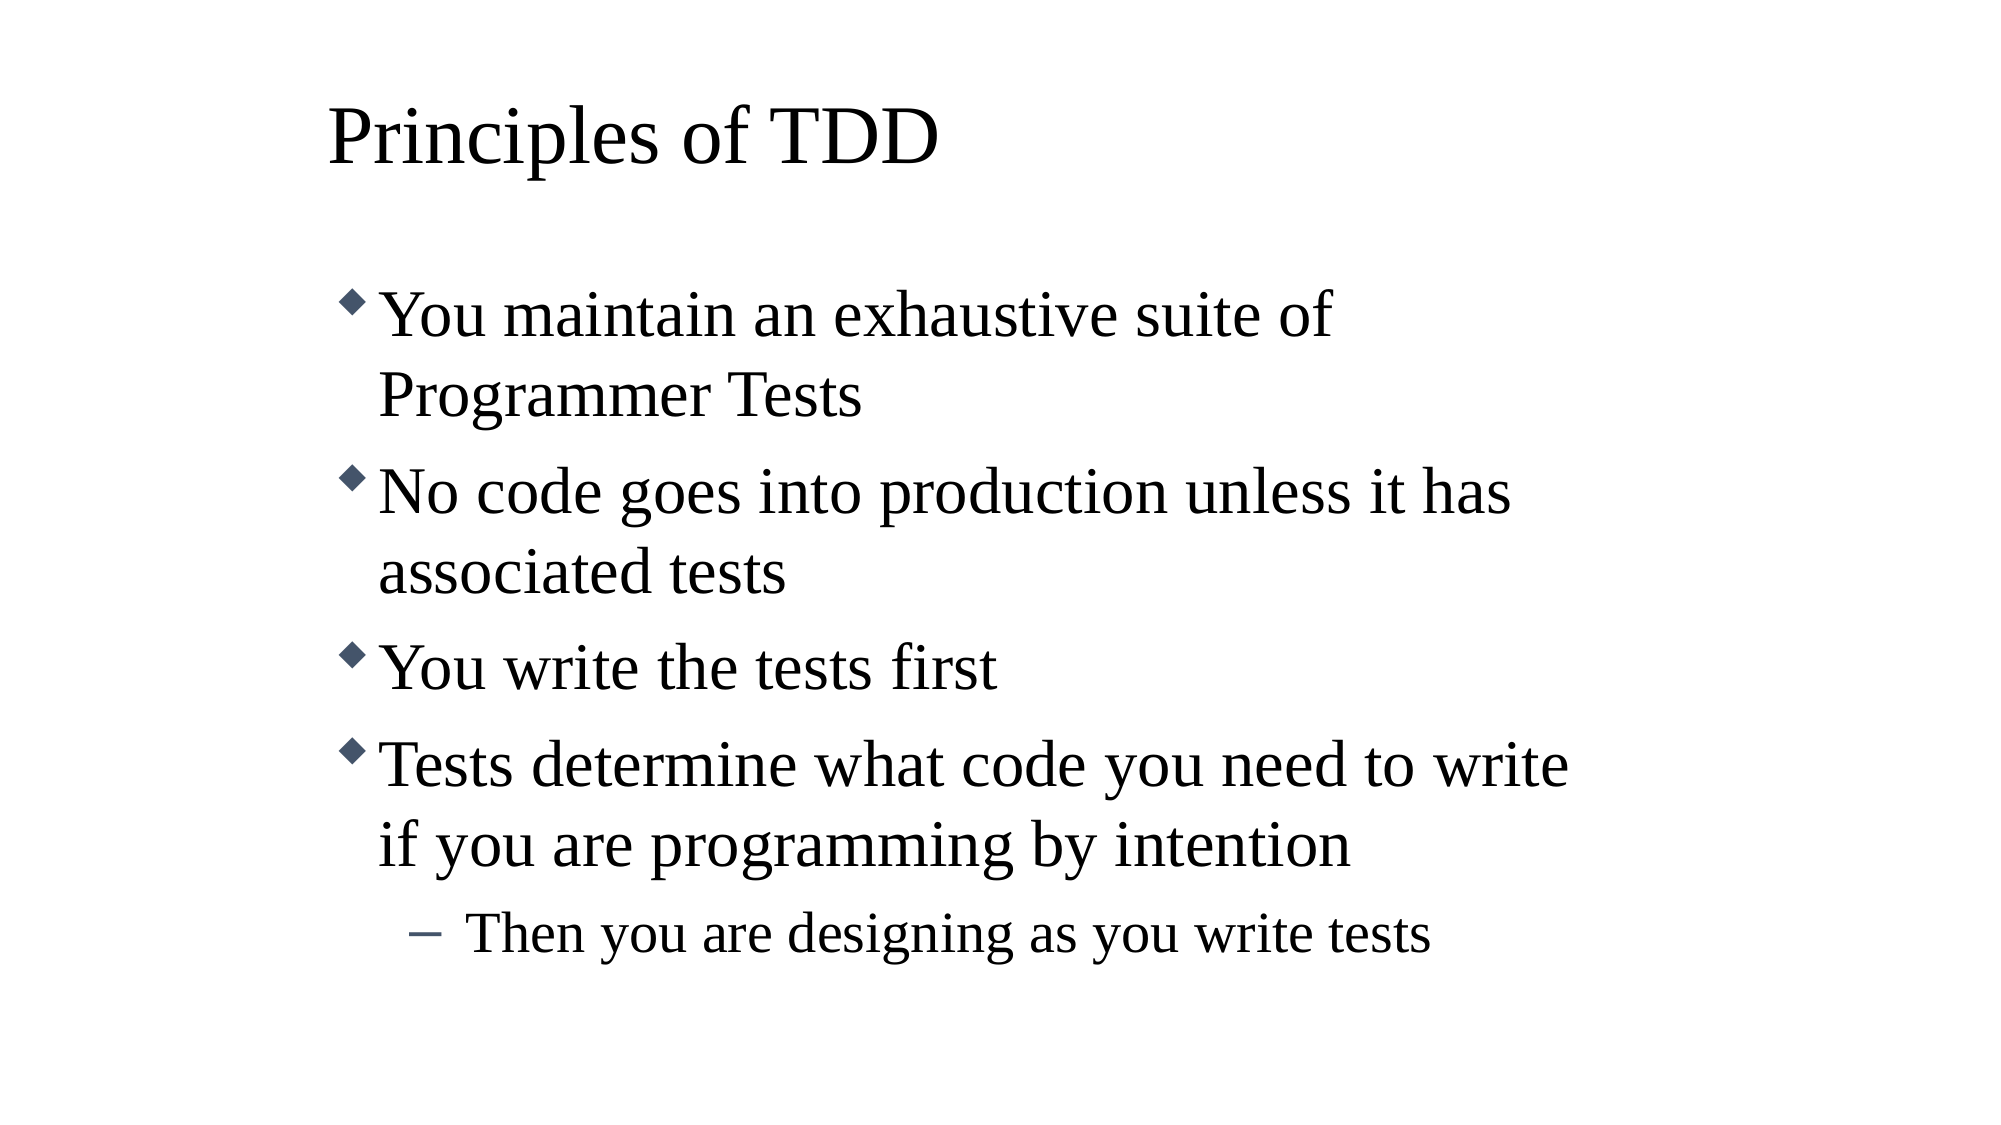

Principles of TDD
You maintain an exhaustive suite of Programmer Tests
No code goes into production unless it has associated tests
You write the tests first
Tests determine what code you need to write if you are programming by intention
Then you are designing as you write tests